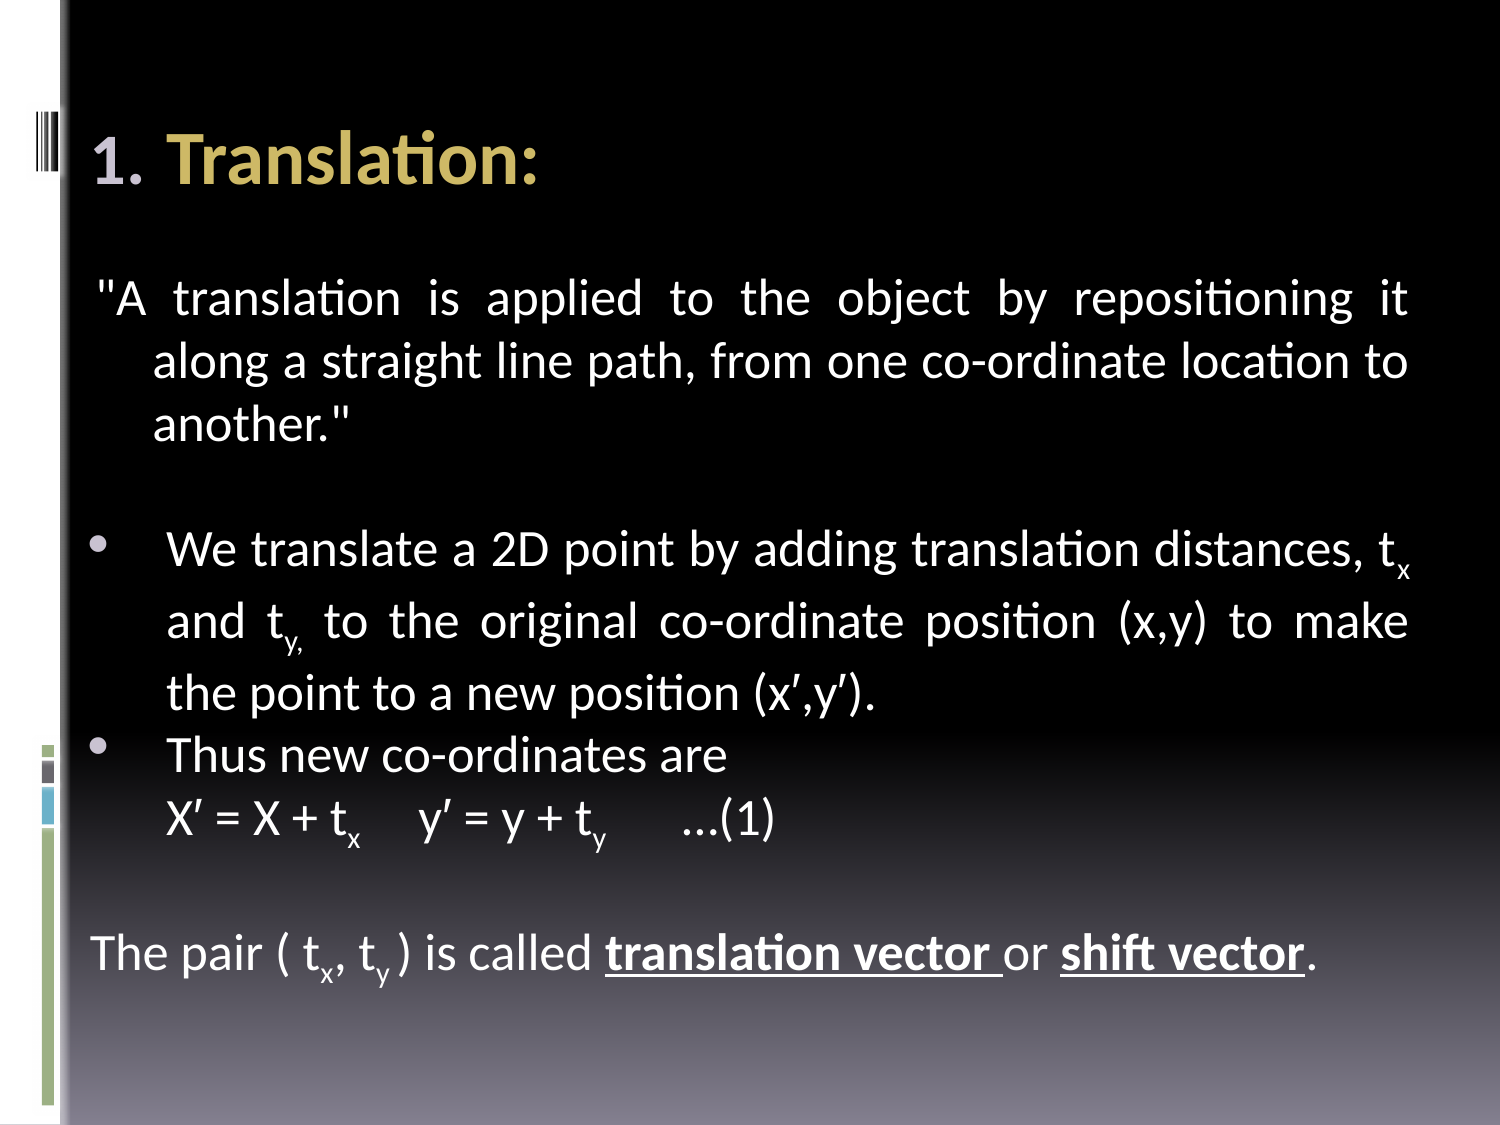

Translation:

"A translation is applied to the object by repositioning it along a straight line path, from one co-ordinate location to another."

We translate a 2D point by adding translation distances, tx and ty, to the original co-ordinate position (x,y) to make the point to a new position (x′,y′).
Thus new co-ordinates are
		X′ = X + tx		y′ = y + ty  		 …(1)

The pair ( tx, ty ) is called translation vector or shift vector.